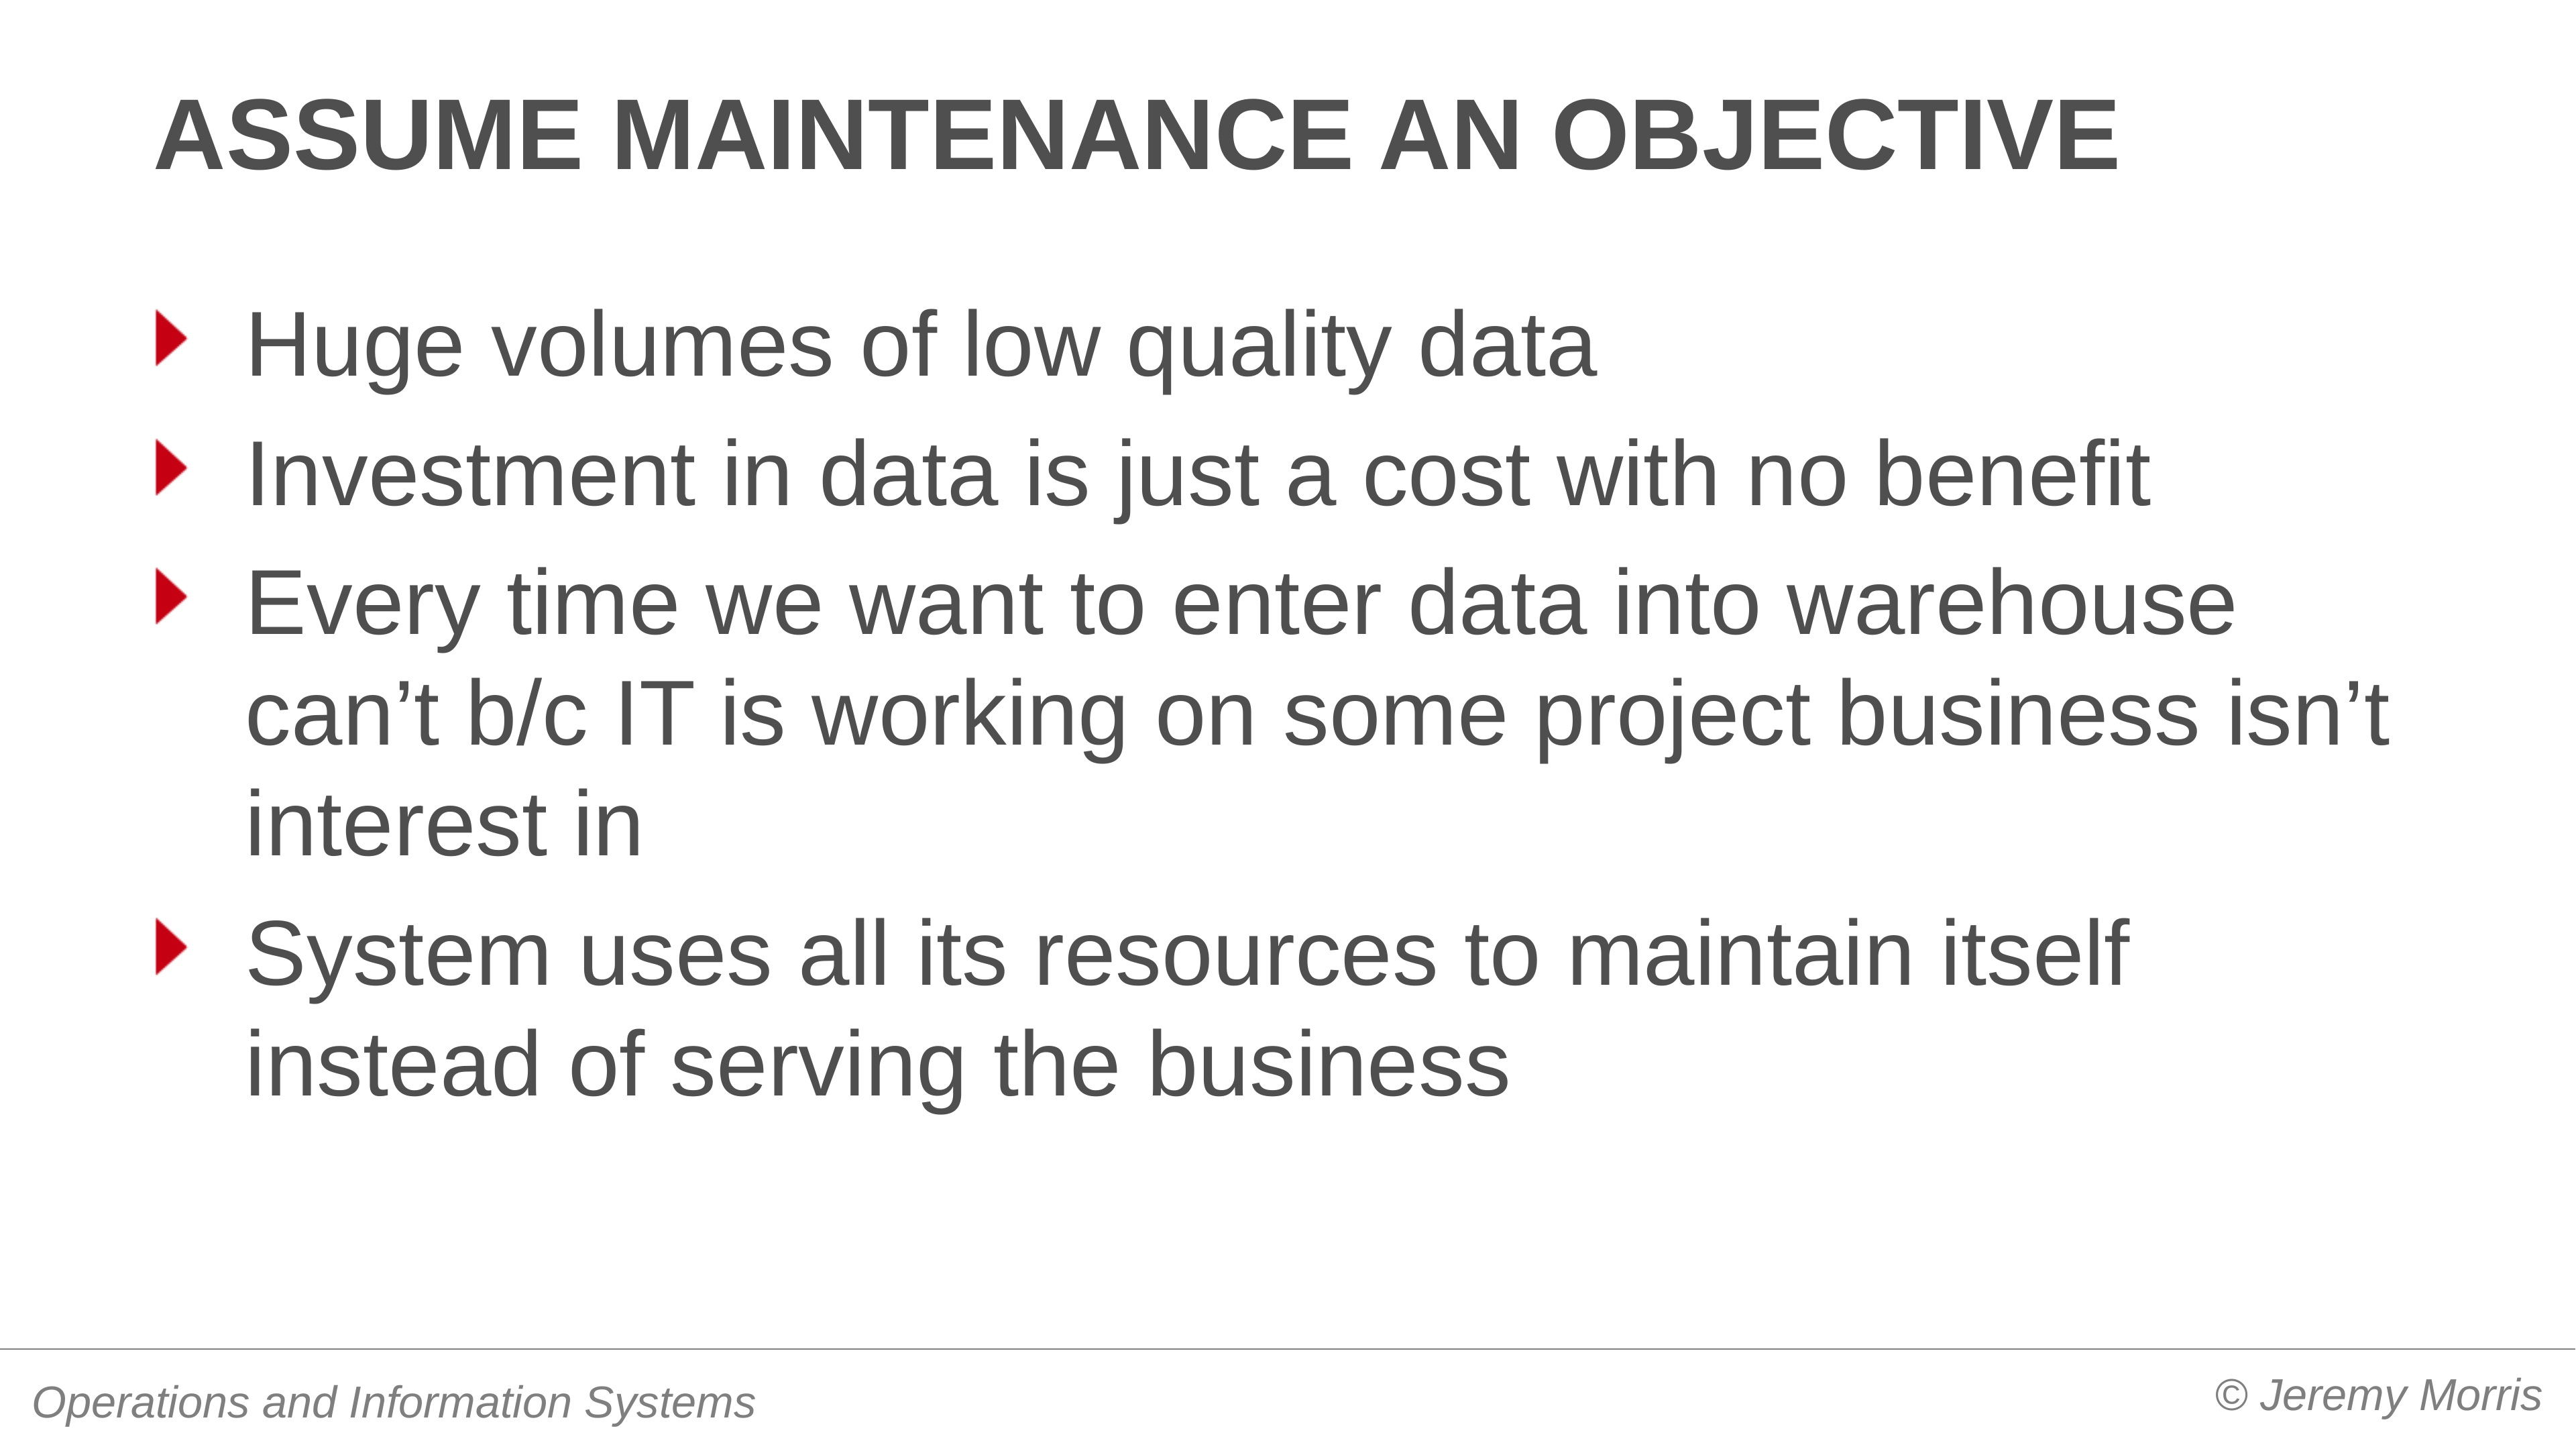

# assume maintenance an objective
Huge volumes of low quality data
Investment in data is just a cost with no benefit
Every time we want to enter data into warehouse can’t b/c IT is working on some project business isn’t interest in
System uses all its resources to maintain itself instead of serving the business